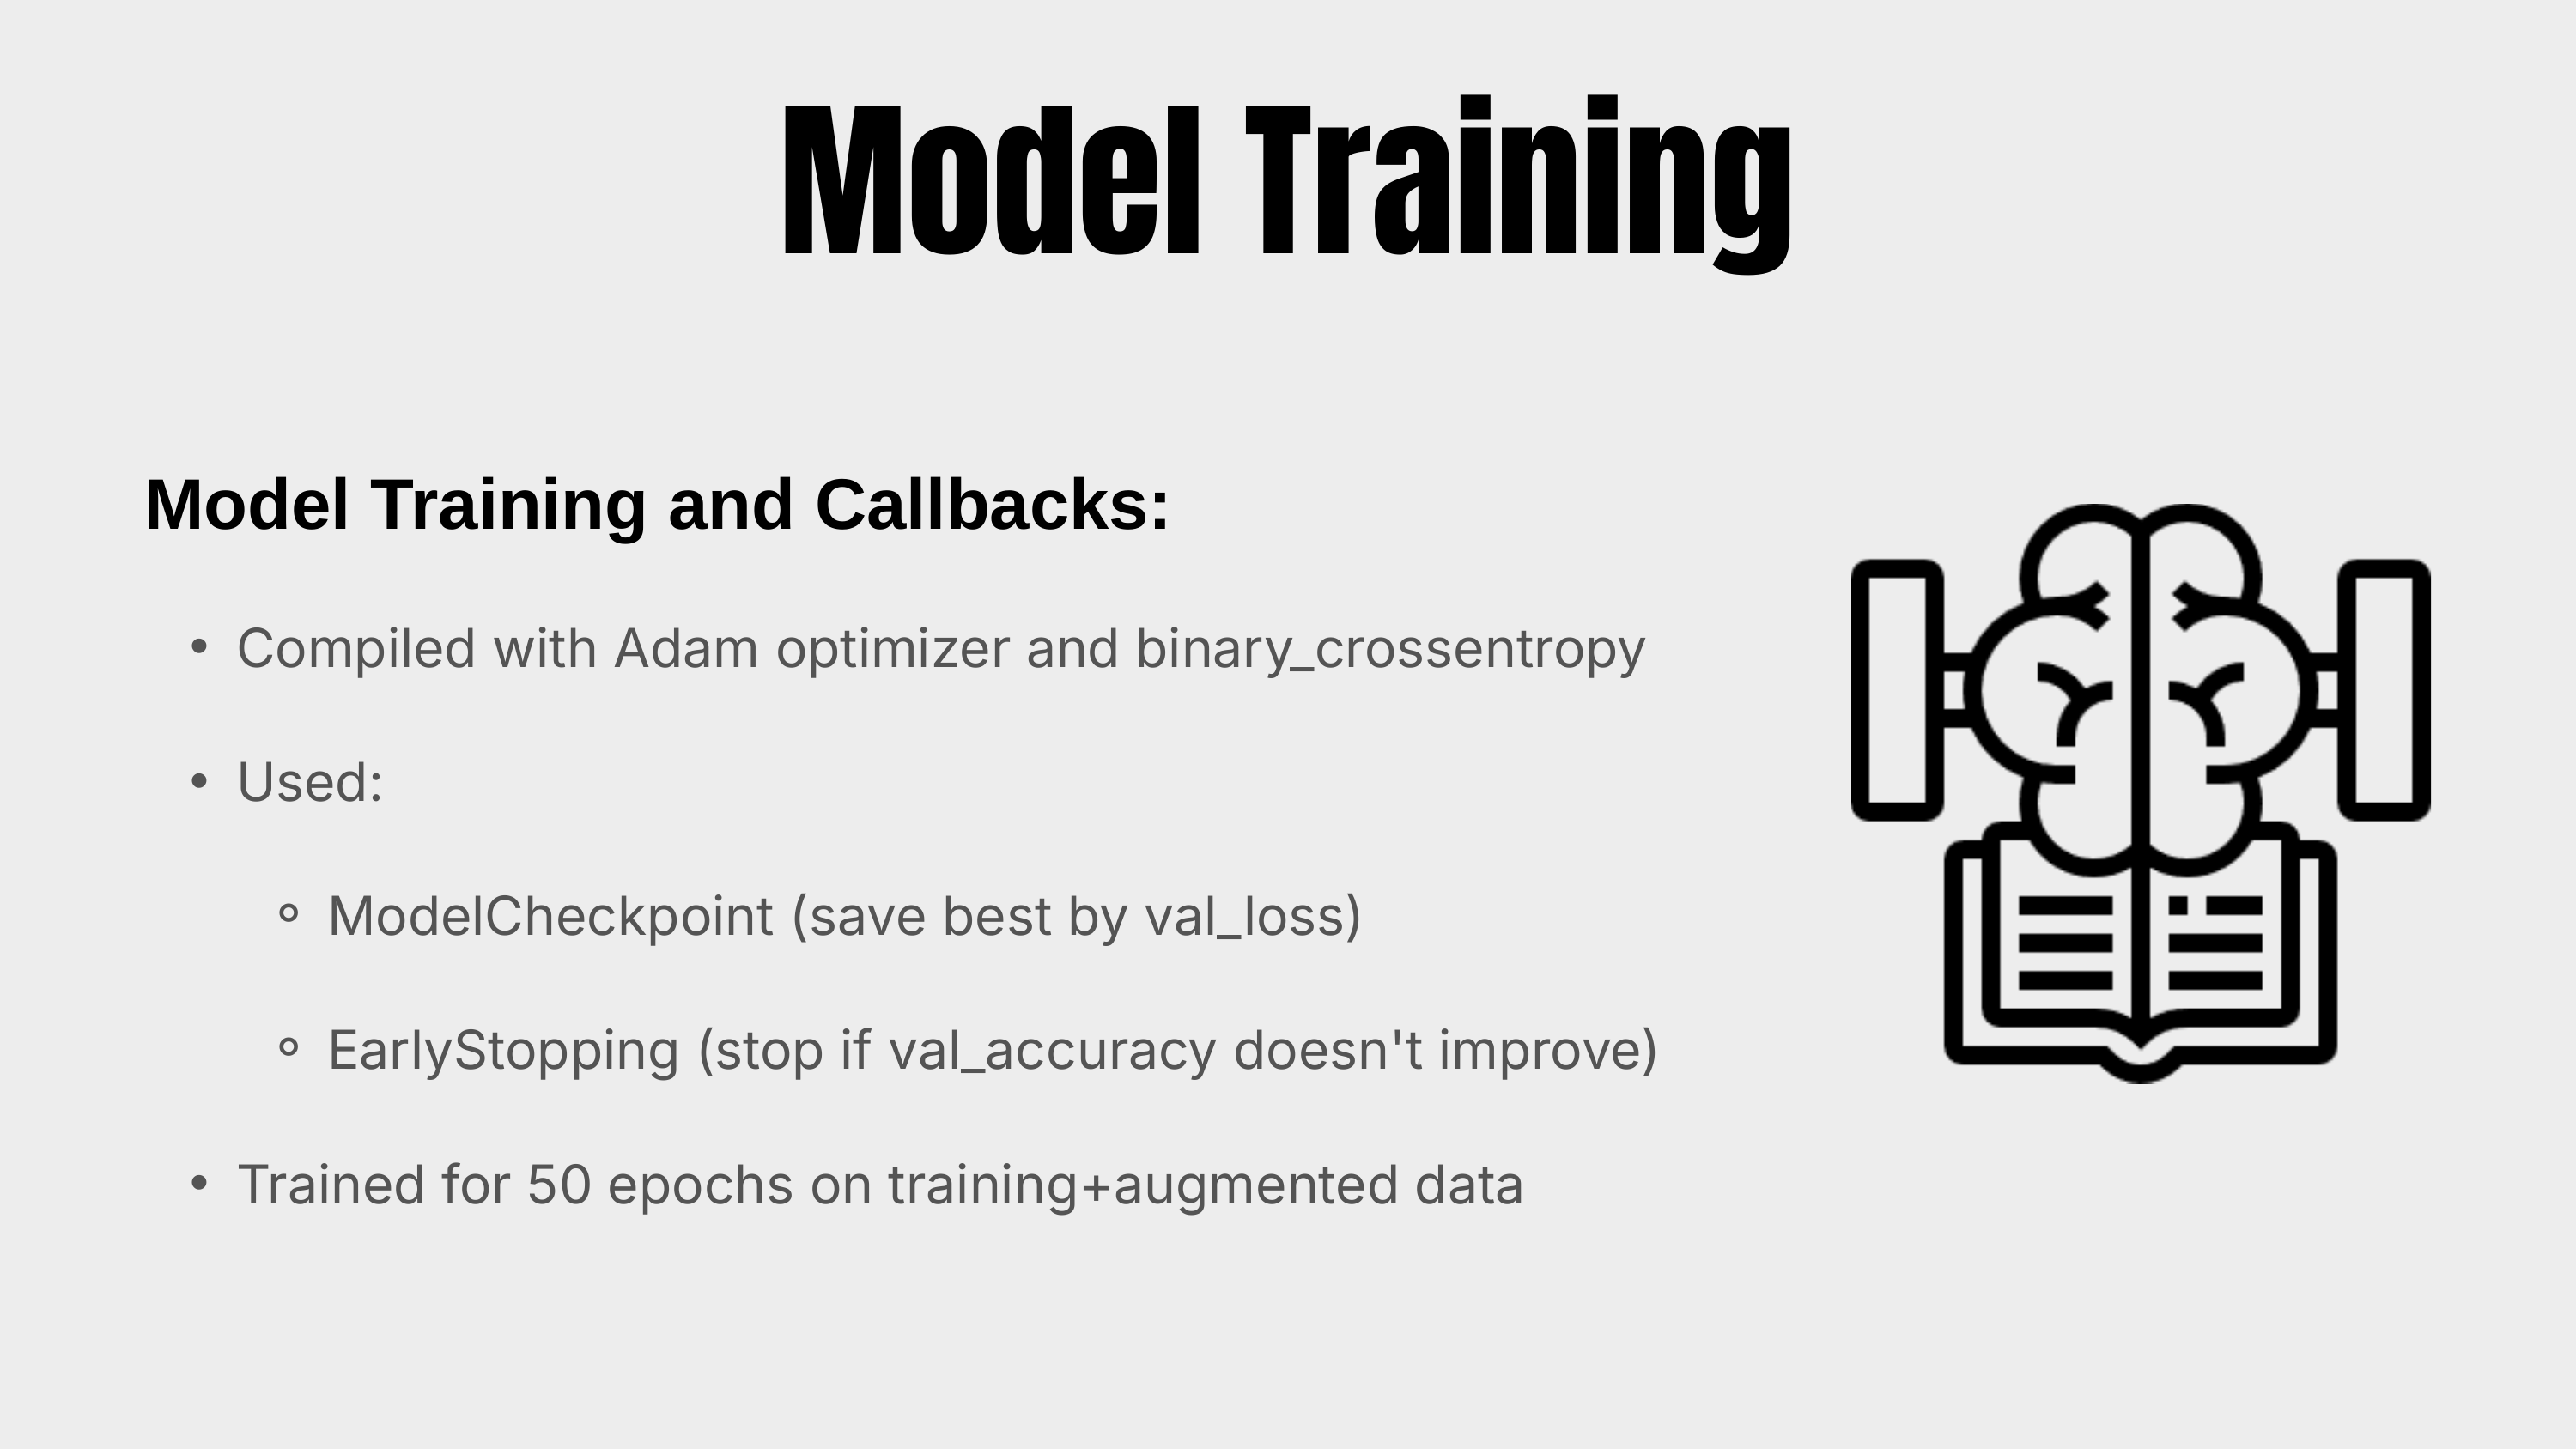

Model Training
Model Training and Callbacks:
Compiled with Adam optimizer and binary_crossentropy
Used:
ModelCheckpoint (save best by val_loss)
EarlyStopping (stop if val_accuracy doesn't improve)
Trained for 50 epochs on training+augmented data